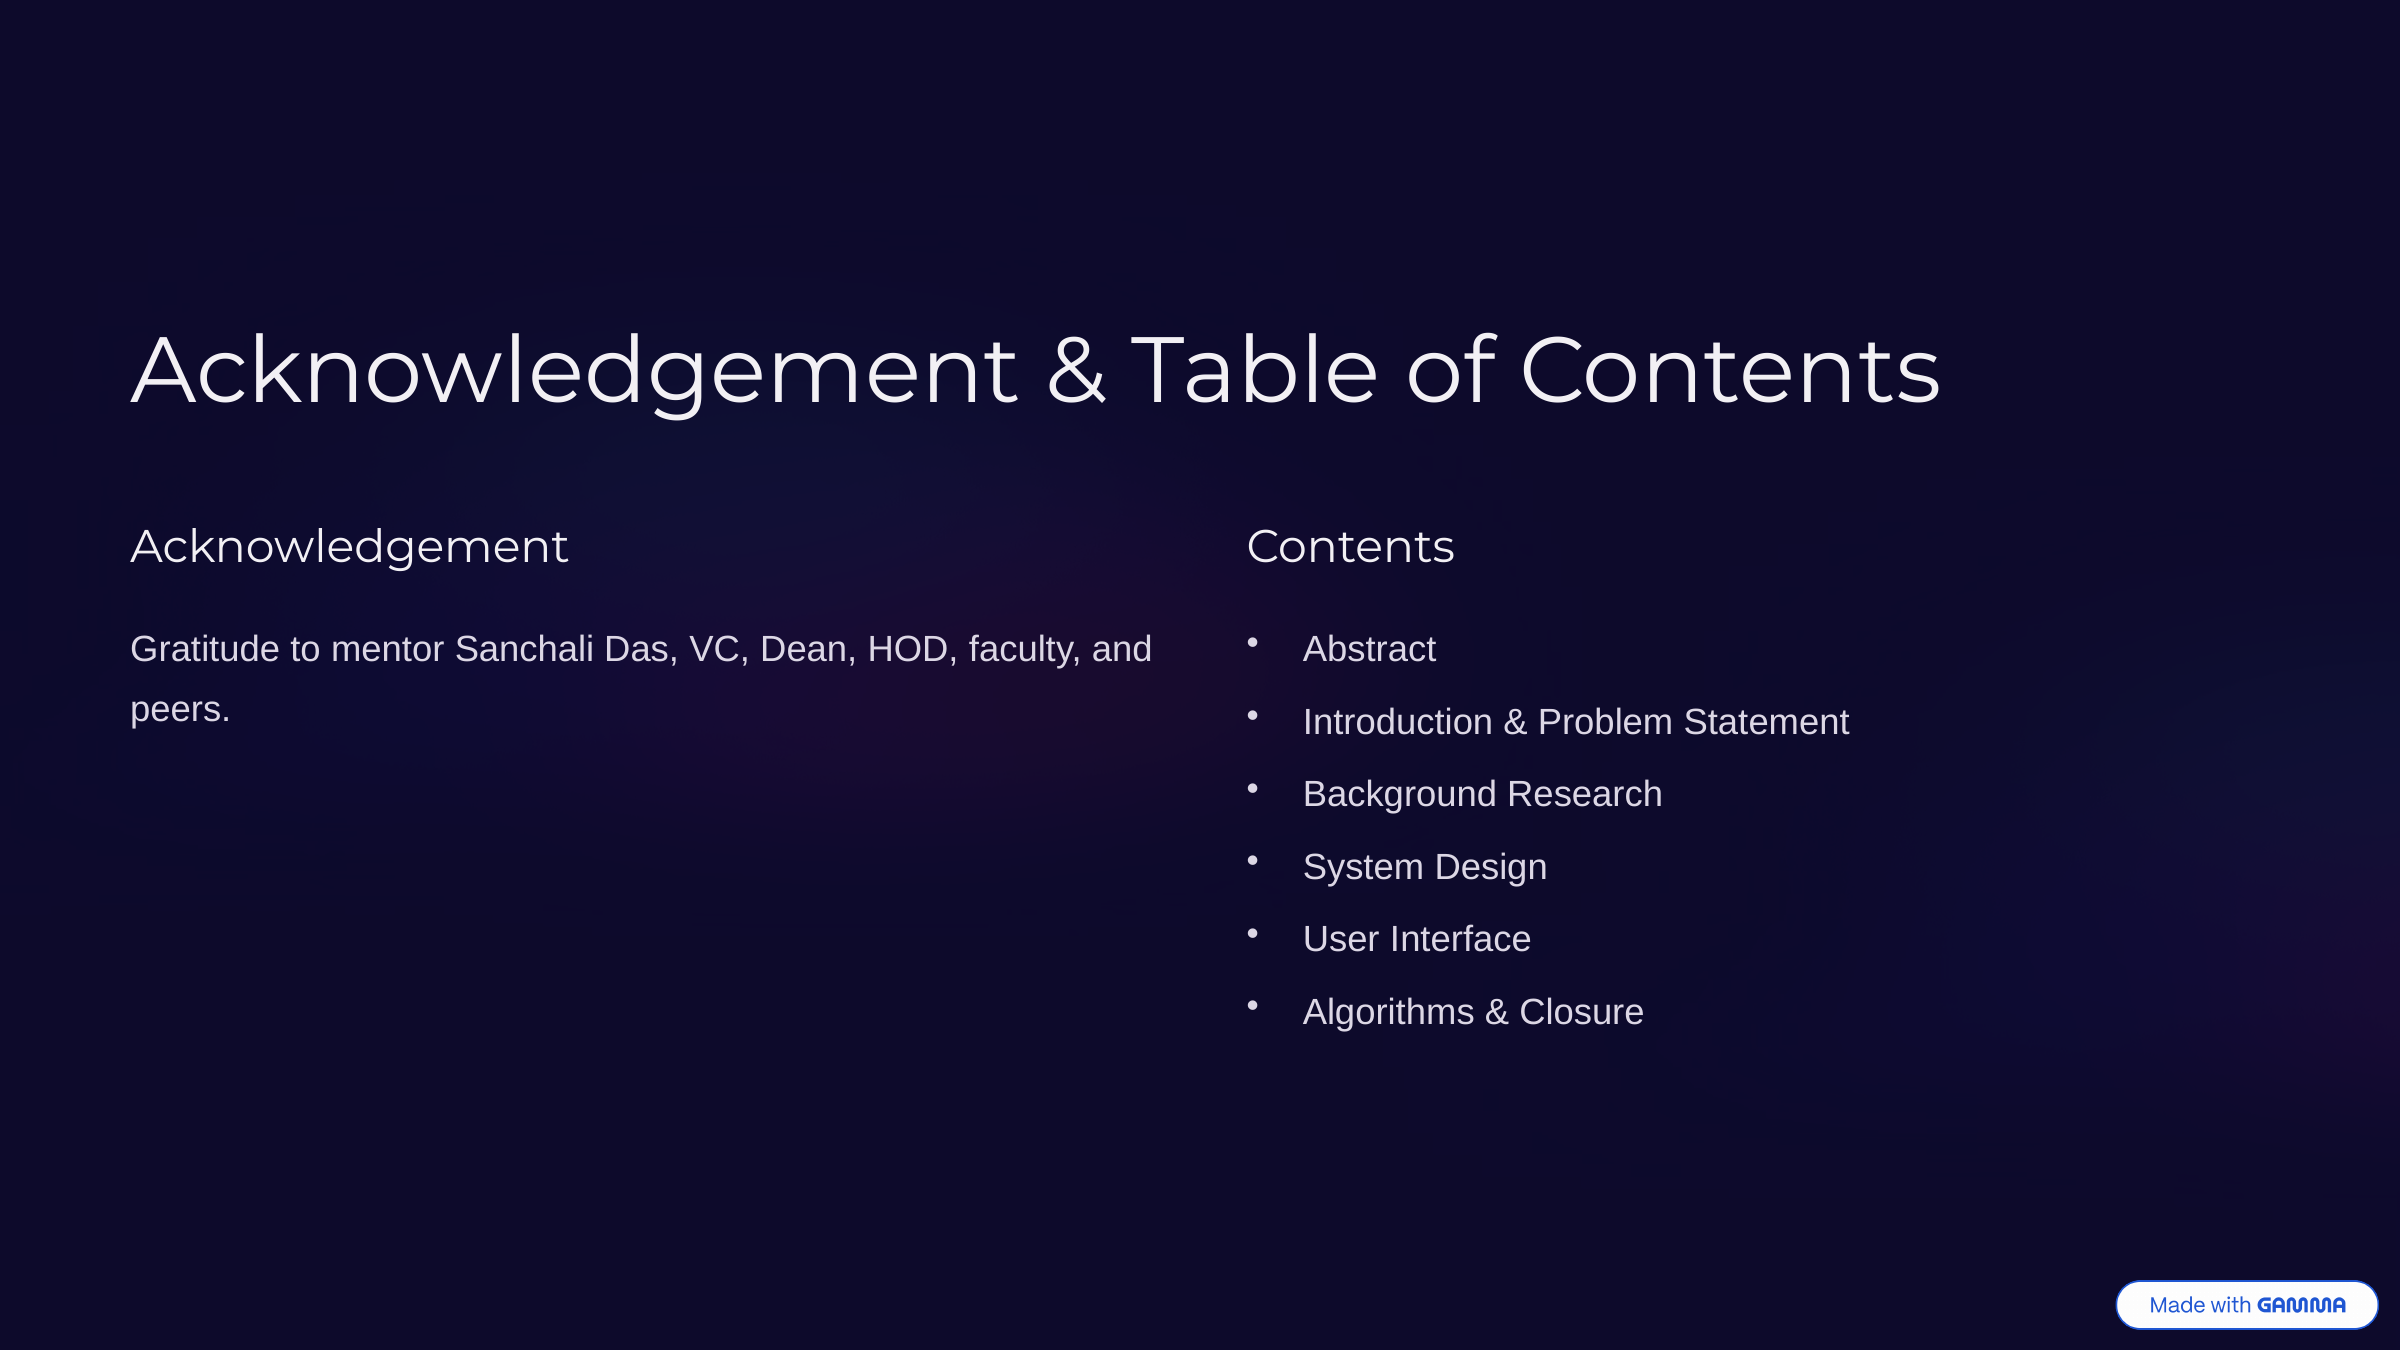

Acknowledgement & Table of Contents
Acknowledgement
Contents
Gratitude to mentor Sanchali Das, VC, Dean, HOD, faculty, and peers.
Abstract
Introduction & Problem Statement
Background Research
System Design
User Interface
Algorithms & Closure